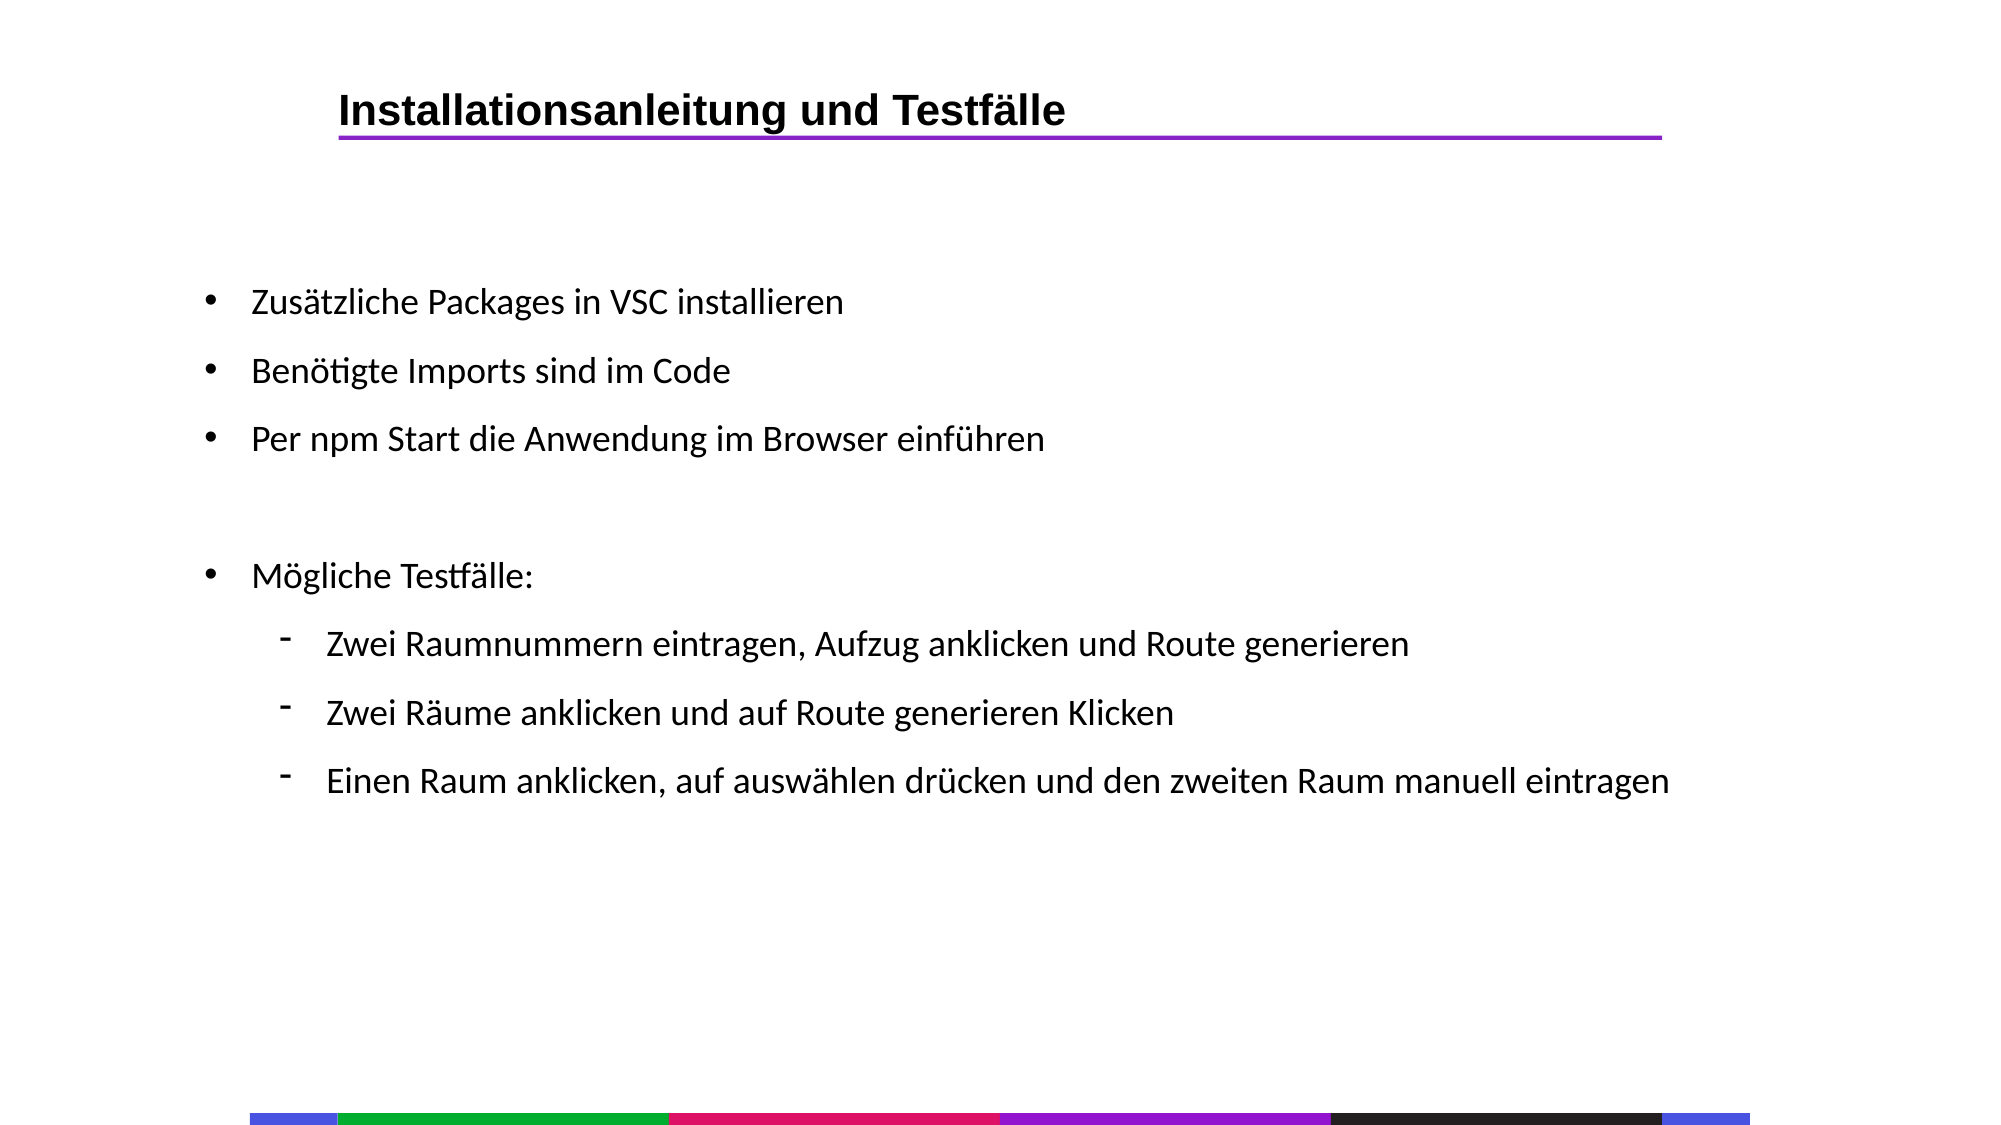

67
Installationsanleitung und Testfälle
53

21
53
Zusätzliche Packages in VSC installieren
Benötigte Imports sind im Code
Per npm Start die Anwendung im Browser einführen

Mögliche Testfälle:
Zwei Raumnummern eintragen, Aufzug anklicken und Route generieren
Zwei Räume anklicken und auf Route generieren Klicken
Einen Raum anklicken, auf auswählen drücken und den zweiten Raum manuell eintragen

21
53
21
53
21
53
21
53
21
53
21
53
21
53

133
21
133
21
133
21
133
21
133
21
133